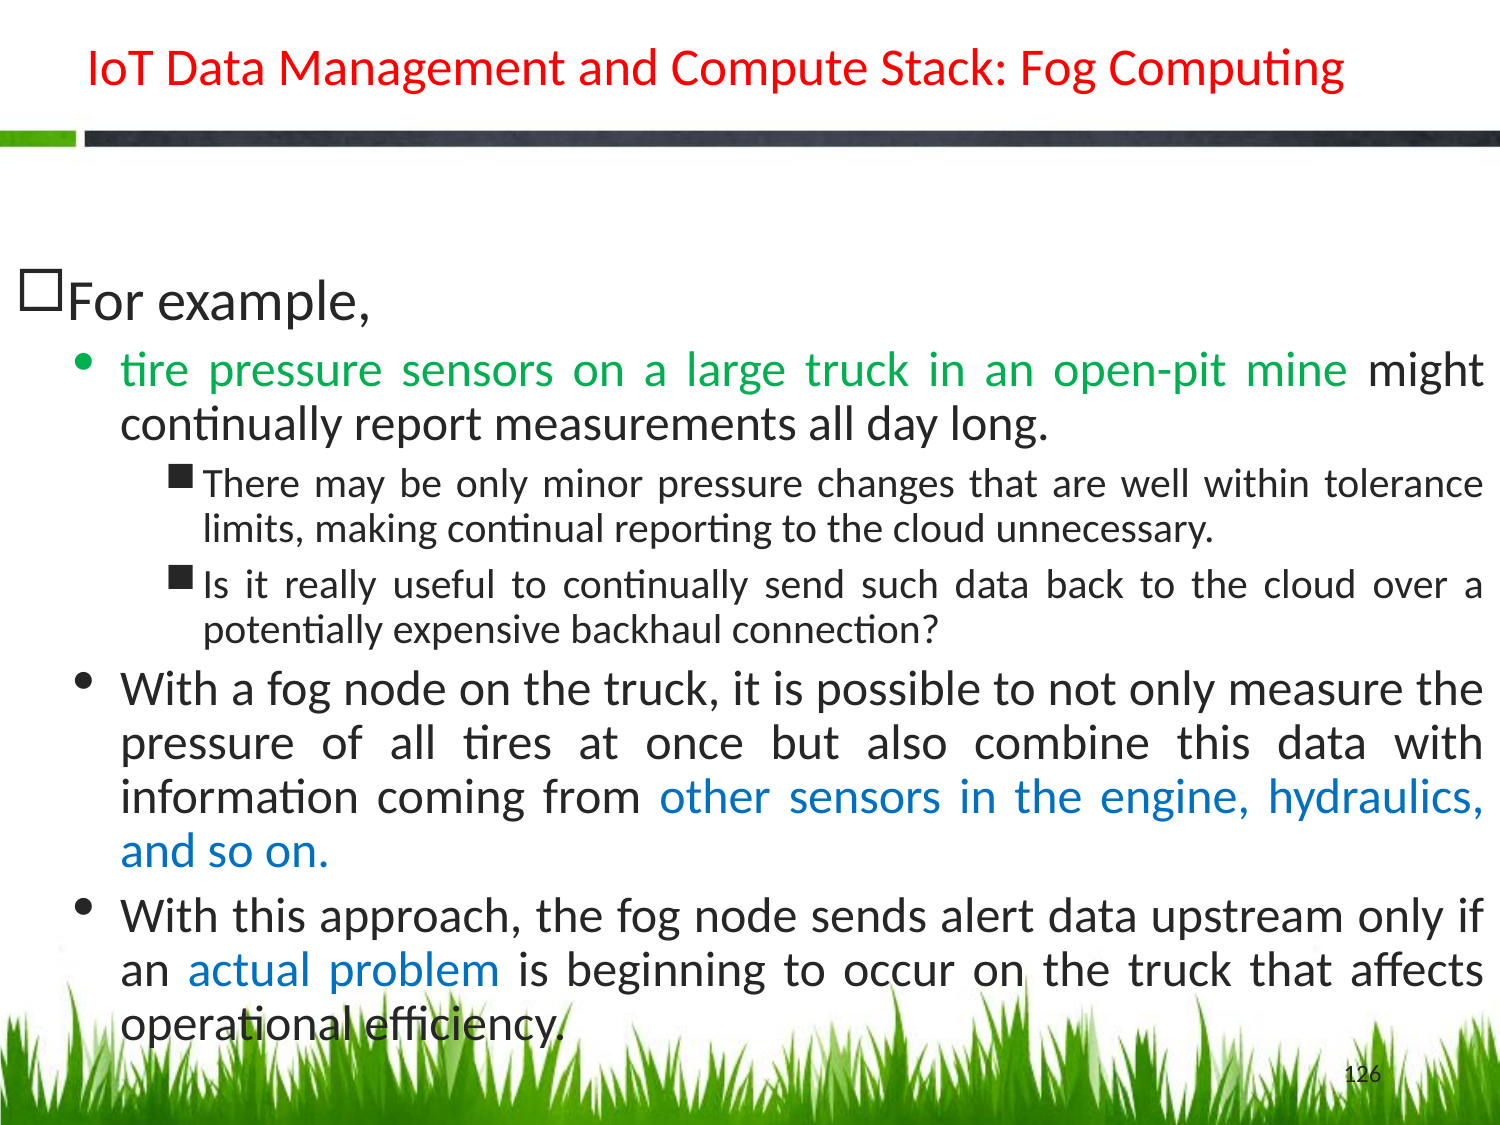

# IoT Data Management and Compute Stack: Fog Computing
For example,
tire pressure sensors on a large truck in an open-pit mine might continually report measurements all day long.
There may be only minor pressure changes that are well within tolerance limits, making continual reporting to the cloud unnecessary.
Is it really useful to continually send such data back to the cloud over a potentially expensive backhaul connection?
With a fog node on the truck, it is possible to not only measure the pressure of all tires at once but also combine this data with information coming from other sensors in the engine, hydraulics, and so on.
With this approach, the fog node sends alert data upstream only if an actual problem is beginning to occur on the truck that affects operational efficiency.
126